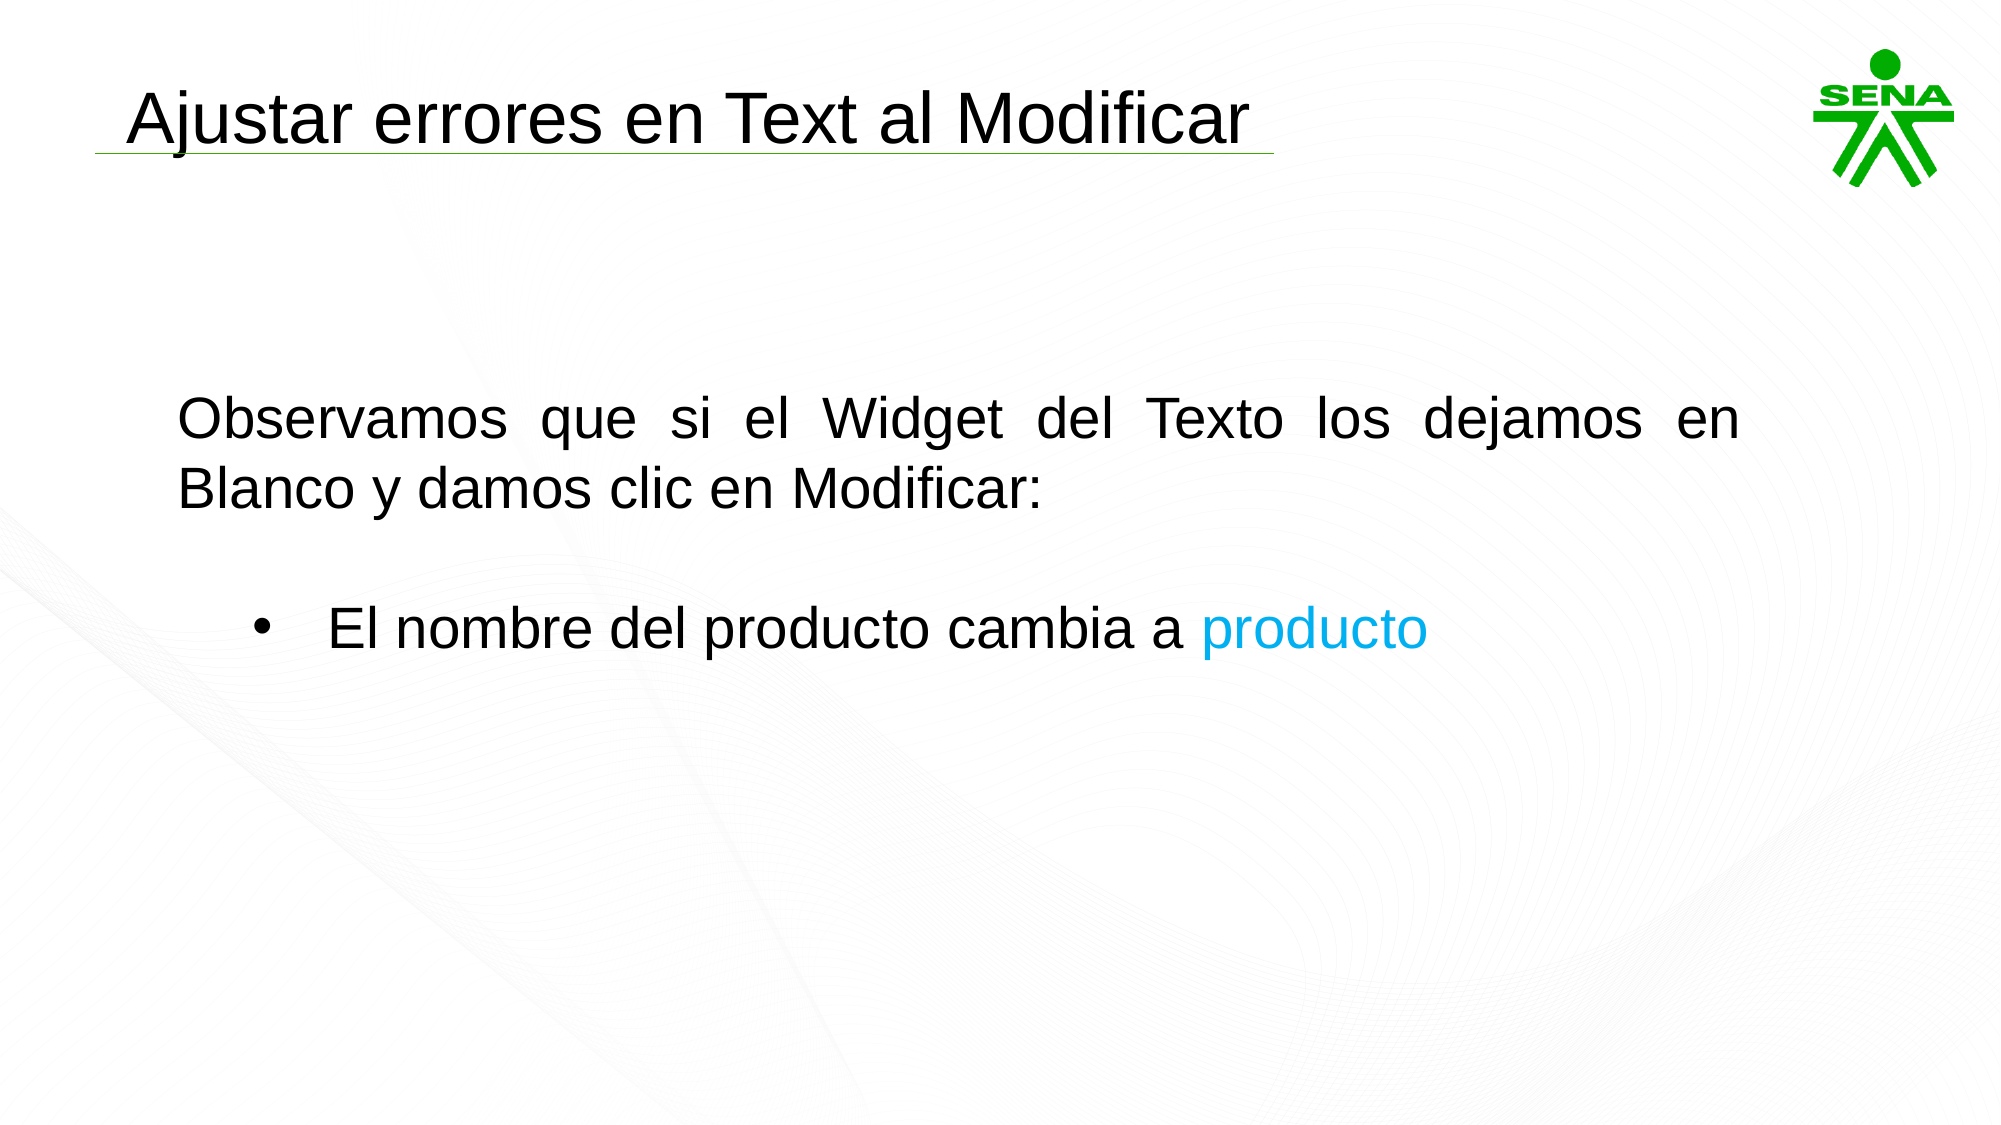

Ajustar errores en Text al Modificar
Observamos que si el Widget del Texto los dejamos en Blanco y damos clic en Modificar:

El nombre del producto cambia a producto